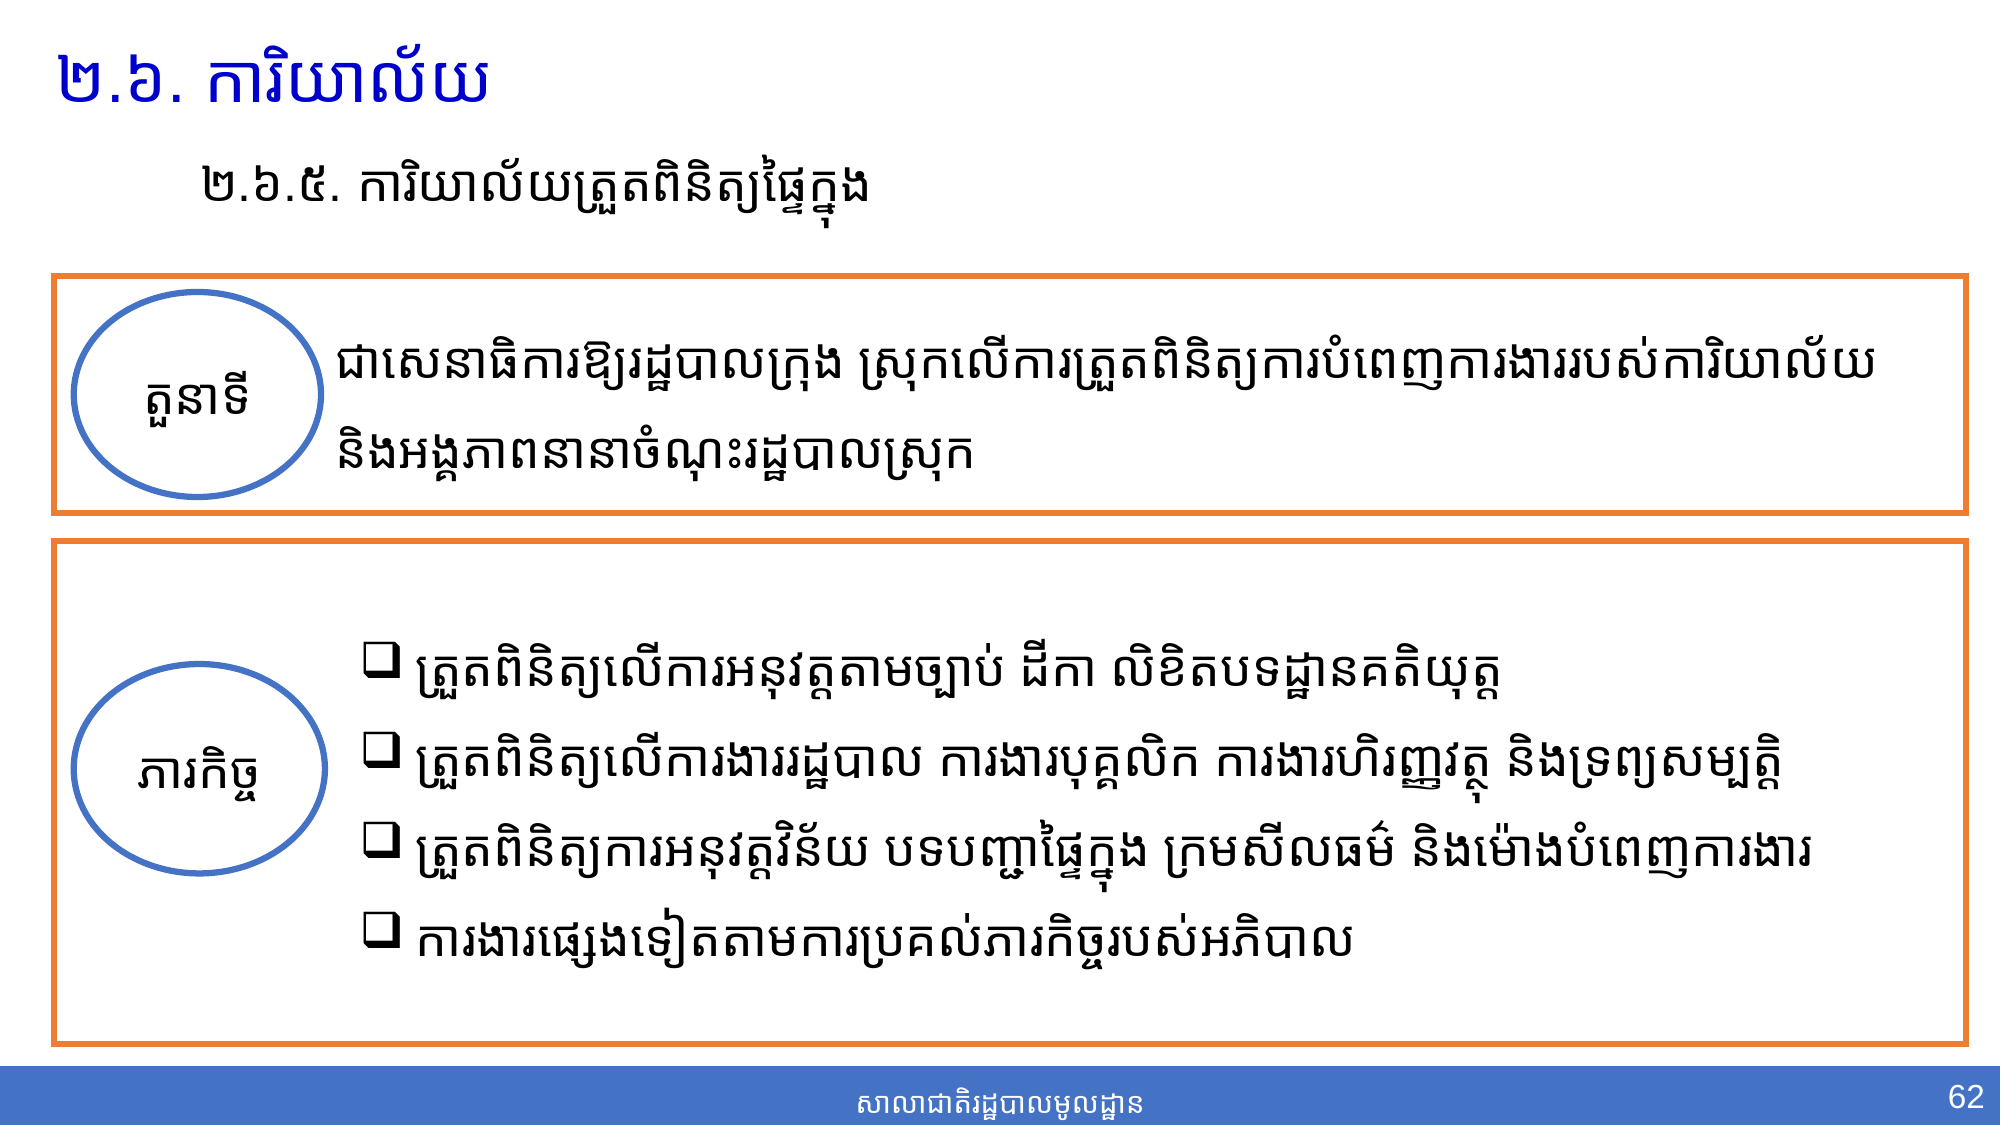

២.៦. ការិយាល័យ
២.៦.៥. ការិយាល័យត្រួតពិនិត្យផ្ទៃក្នុង

ជាសេនាធិការឱ្យរដ្ឋបាលក្រុង ស្រុកលើការត្រួតពិនិត្យការបំពេញការងាររបស់ការិយាល័យ និងអង្គភាពនានាចំណុះរដ្ឋបាលស្រុក
តួនាទី

ត្រួតពិនិត្យលើការអនុវត្តតាមច្បាប់ ដីកា លិខិតបទដ្ឋានគតិយុត្ត
ត្រួតពិនិត្យលើការងាររដ្ឋបាល ការងារបុគ្គលិក ការងារហិរញ្ញវត្ថុ និងទ្រព្យសម្បត្តិ
ត្រួតពិនិត្យការអនុវត្តវិន័យ បទបញ្ជាផ្ទៃក្នុង ក្រមសីលធម៌ និងម៉ោងបំពេញការងារ
ការងារផ្សេងទៀតតាមការប្រគល់ភារកិច្ចរបស់អភិបាល
ភារកិច្ច
62